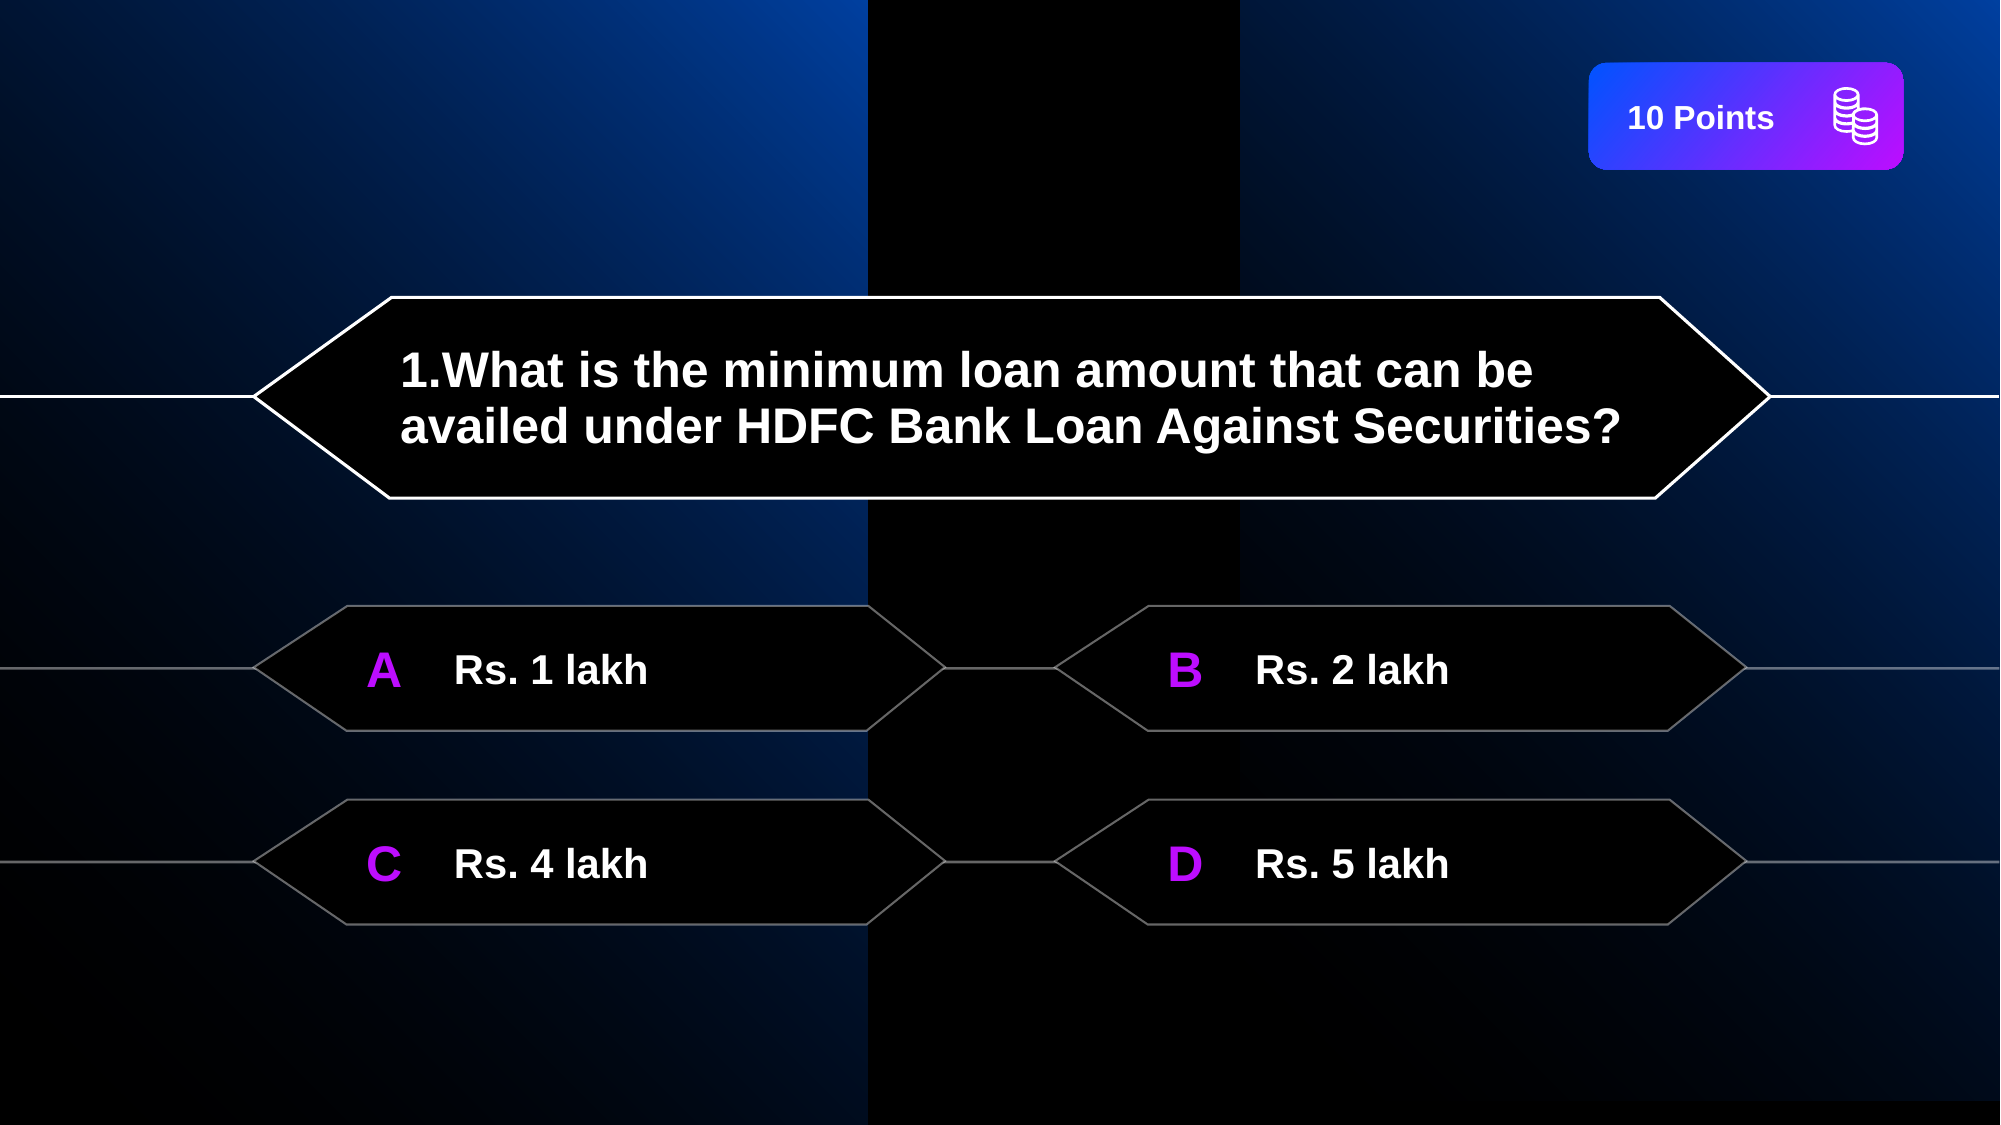

10 Points

1.What is the minimum loan amount that can be availed under HDFC Bank Loan Against Securities?

A
Rs. 1 lakh
B
Rs. 2 lakh

C
Rs. 4 lakh
D
Rs. 5 lakh